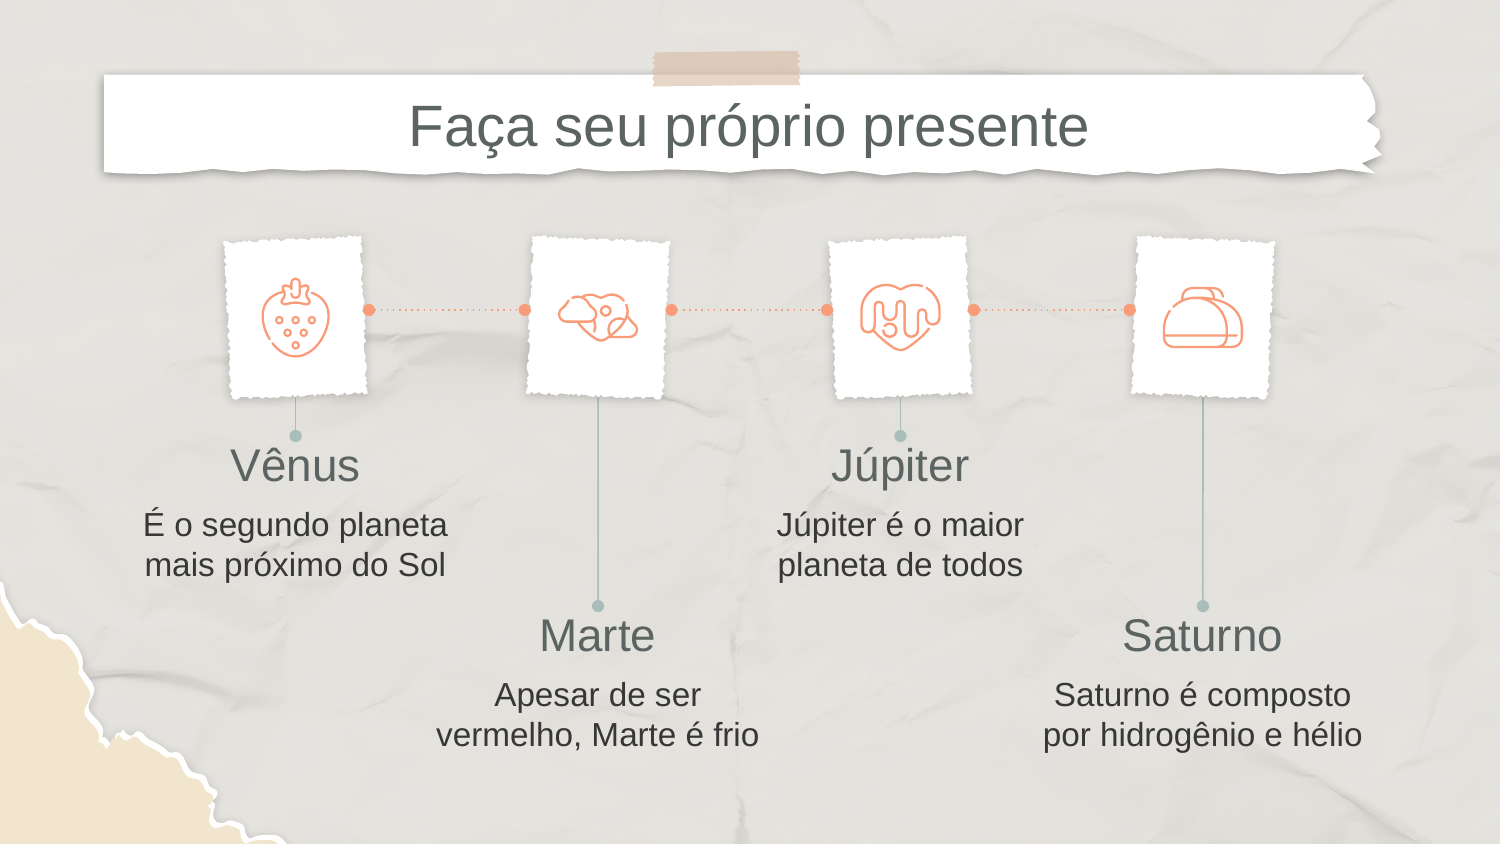

# Faça seu próprio presente

Vênus
Júpiter
É o segundo planeta mais próximo do Sol
Júpiter é o maior planeta de todos
Marte
Saturno
Apesar de ser vermelho, Marte é frio
Saturno é composto por hidrogênio e hélio